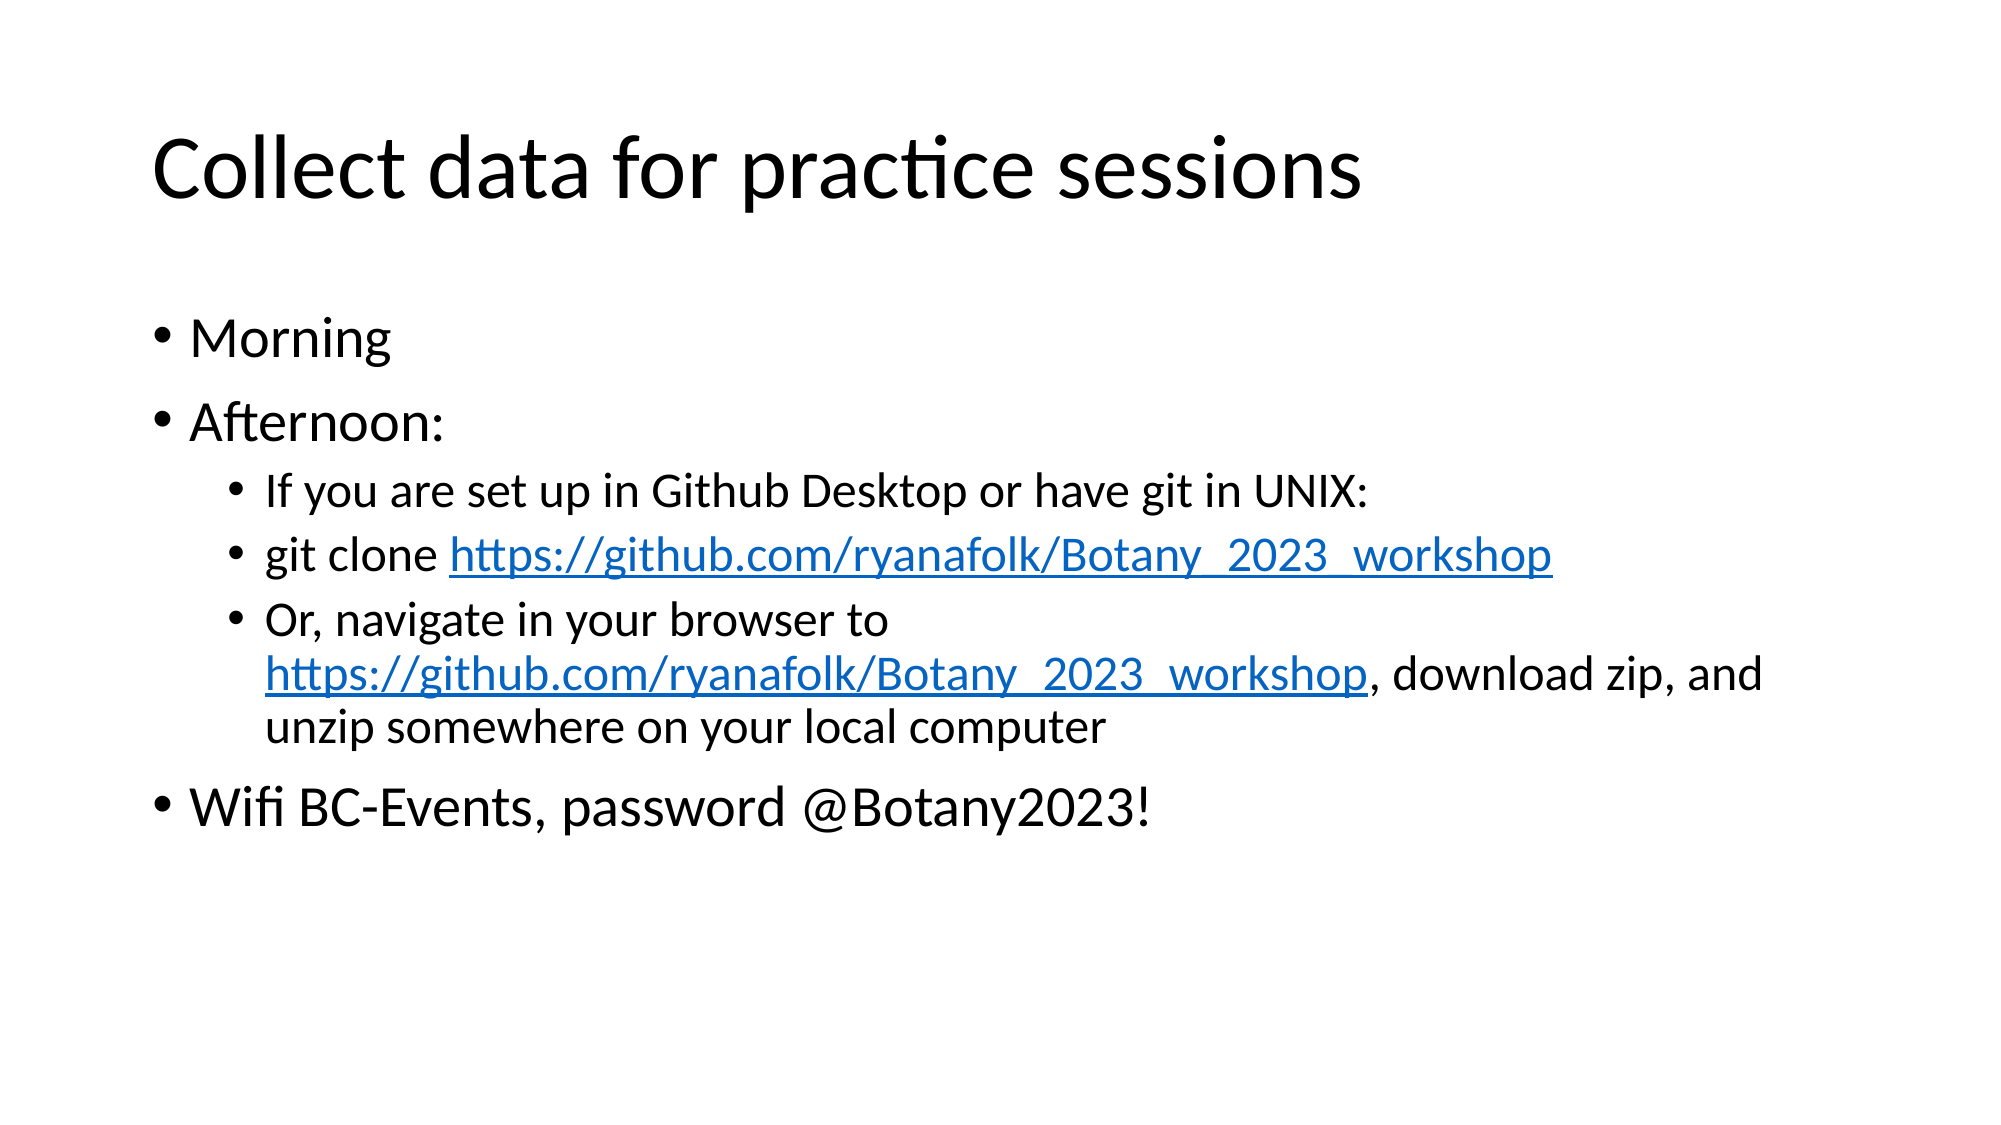

# Collect data for practice sessions
Morning
Afternoon:
If you are set up in Github Desktop or have git in UNIX:
git clone https://github.com/ryanafolk/Botany_2023_workshop
Or, navigate in your browser to https://github.com/ryanafolk/Botany_2023_workshop, download zip, and unzip somewhere on your local computer
Wifi BC-Events, password @Botany2023!